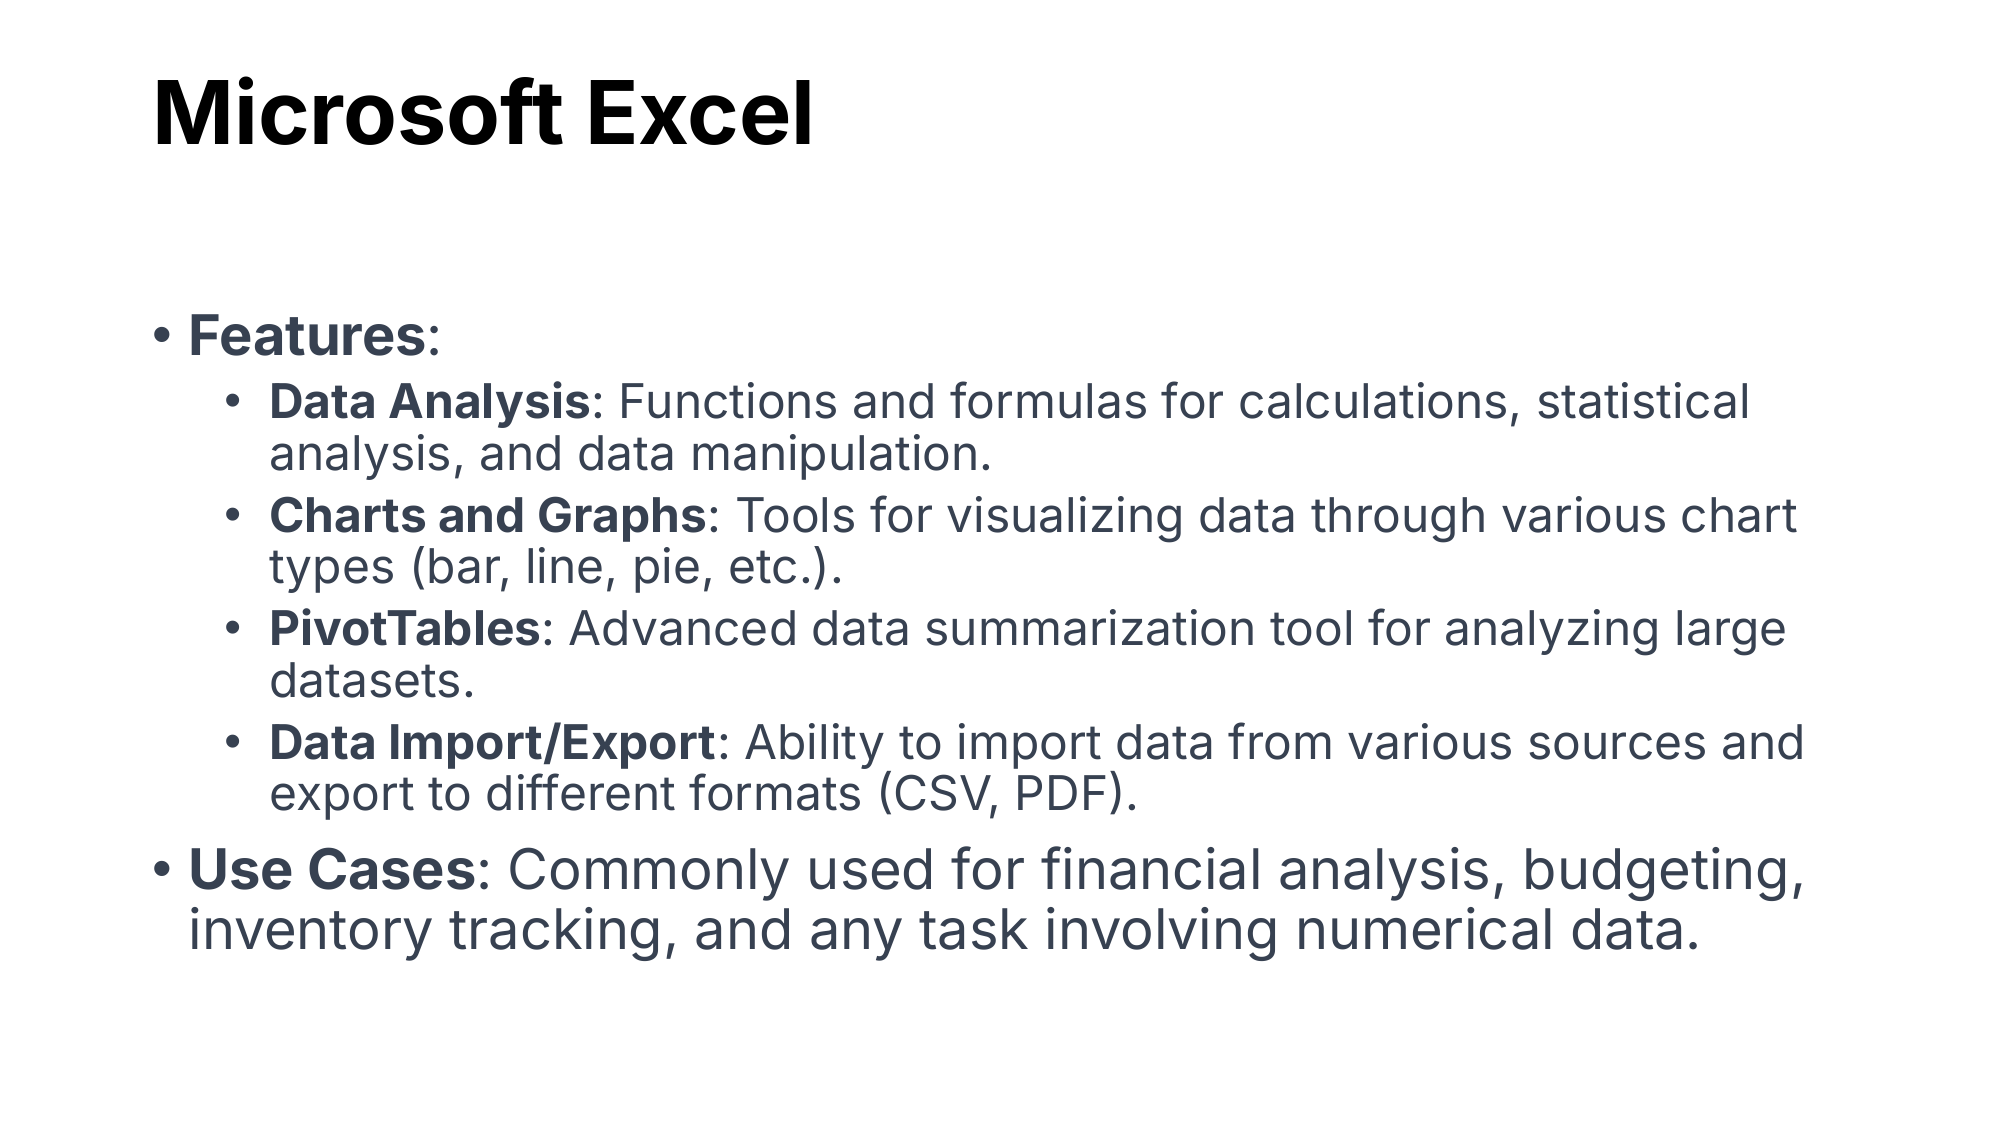

# Microsoft Excel
Features:
Data Analysis: Functions and formulas for calculations, statistical analysis, and data manipulation.
Charts and Graphs: Tools for visualizing data through various chart types (bar, line, pie, etc.).
PivotTables: Advanced data summarization tool for analyzing large datasets.
Data Import/Export: Ability to import data from various sources and export to different formats (CSV, PDF).
Use Cases: Commonly used for financial analysis, budgeting, inventory tracking, and any task involving numerical data.